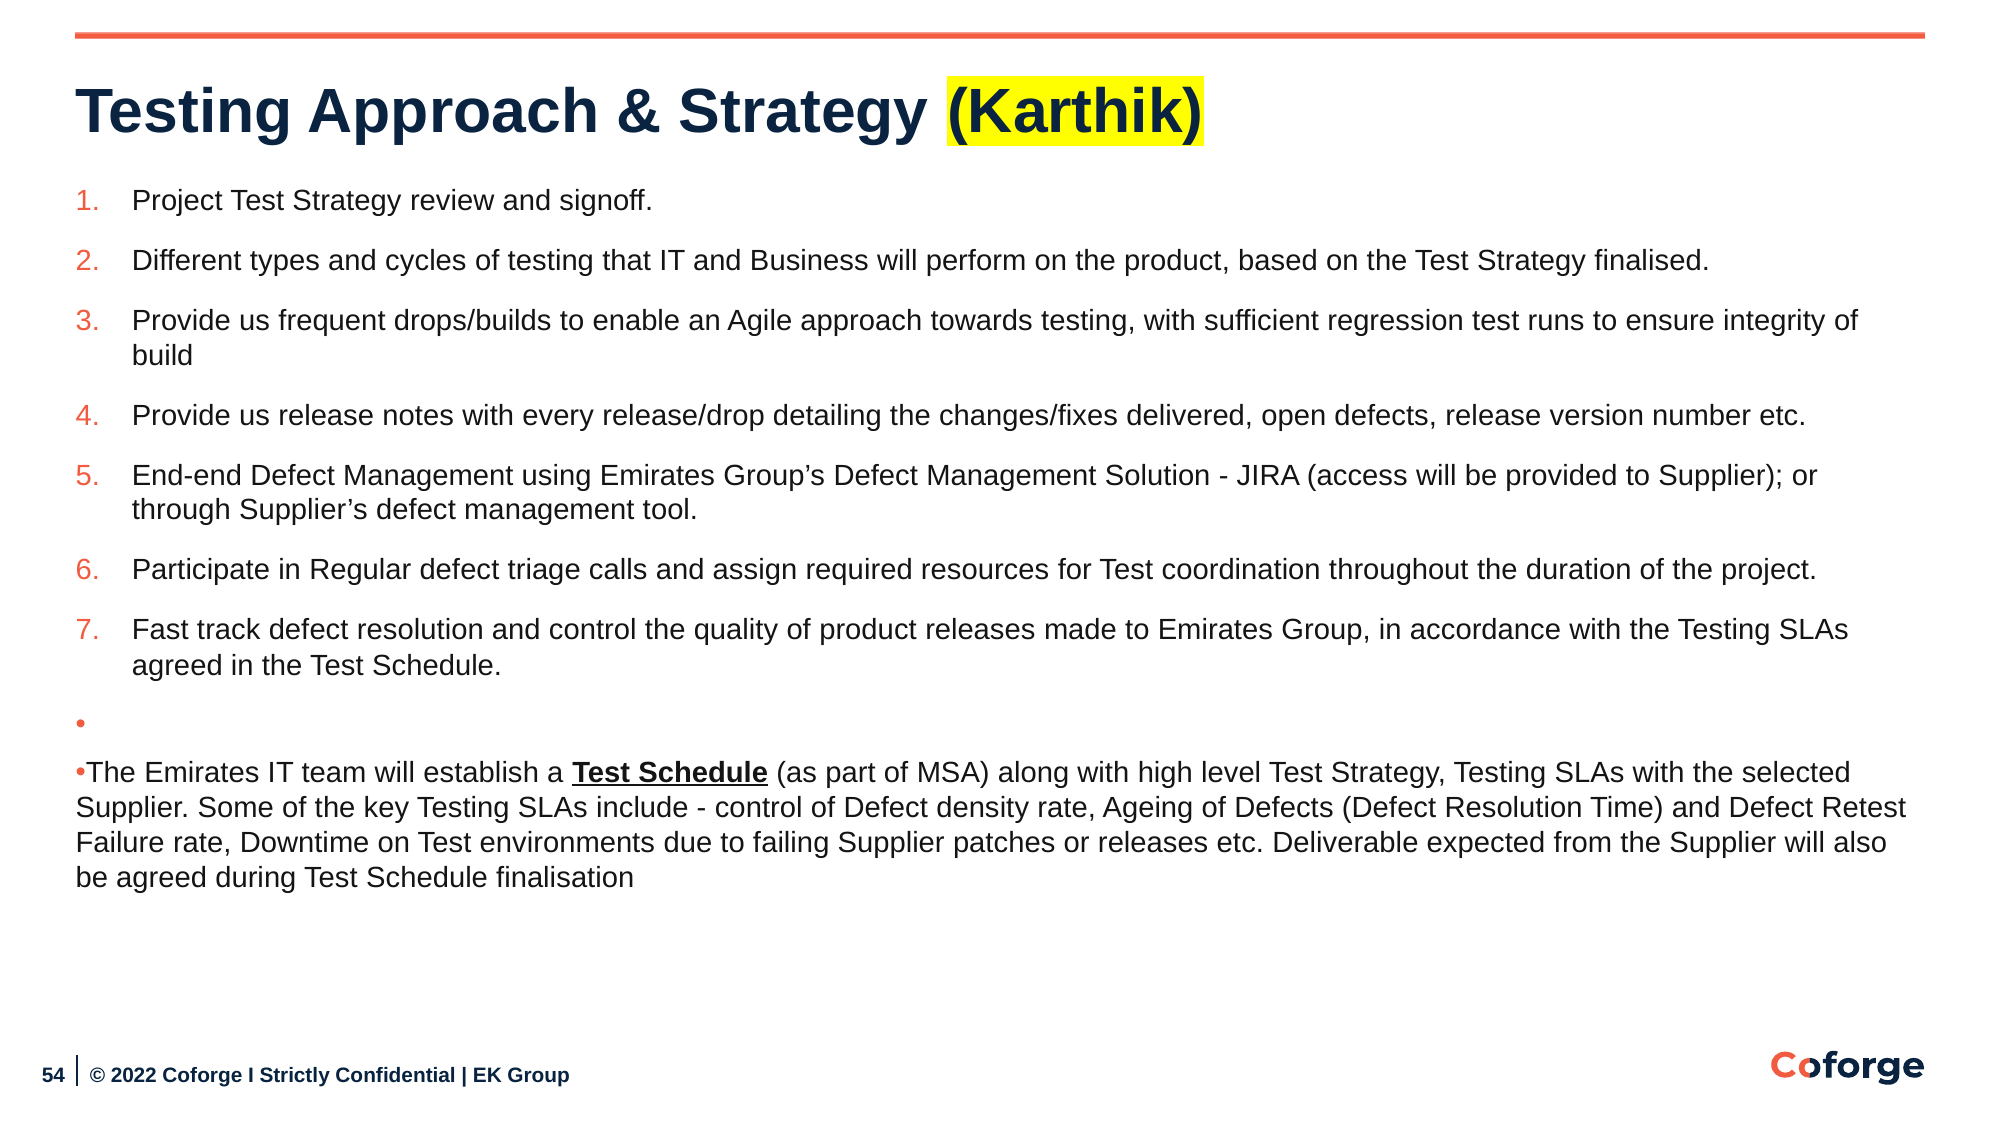

# Testing Approach & Strategy (Karthik)
Project Test Strategy review and signoff.
Different types and cycles of testing that IT and Business will perform on the product, based on the Test Strategy finalised.
Provide us frequent drops/builds to enable an Agile approach towards testing, with sufficient regression test runs to ensure integrity of build
Provide us release notes with every release/drop detailing the changes/fixes delivered, open defects, release version number etc.
End-end Defect Management using Emirates Group’s Defect Management Solution - JIRA (access will be provided to Supplier); or through Supplier’s defect management tool.
Participate in Regular defect triage calls and assign required resources for Test coordination throughout the duration of the project.
Fast track defect resolution and control the quality of product releases made to Emirates Group, in accordance with the Testing SLAs agreed in the Test Schedule.

The Emirates IT team will establish a Test Schedule (as part of MSA) along with high level Test Strategy, Testing SLAs with the selected Supplier. Some of the key Testing SLAs include - control of Defect density rate, Ageing of Defects (Defect Resolution Time) and Defect Retest Failure rate, Downtime on Test environments due to failing Supplier patches or releases etc. Deliverable expected from the Supplier will also be agreed during Test Schedule finalisation
54
© 2022 Coforge I Strictly Confidential | EK Group